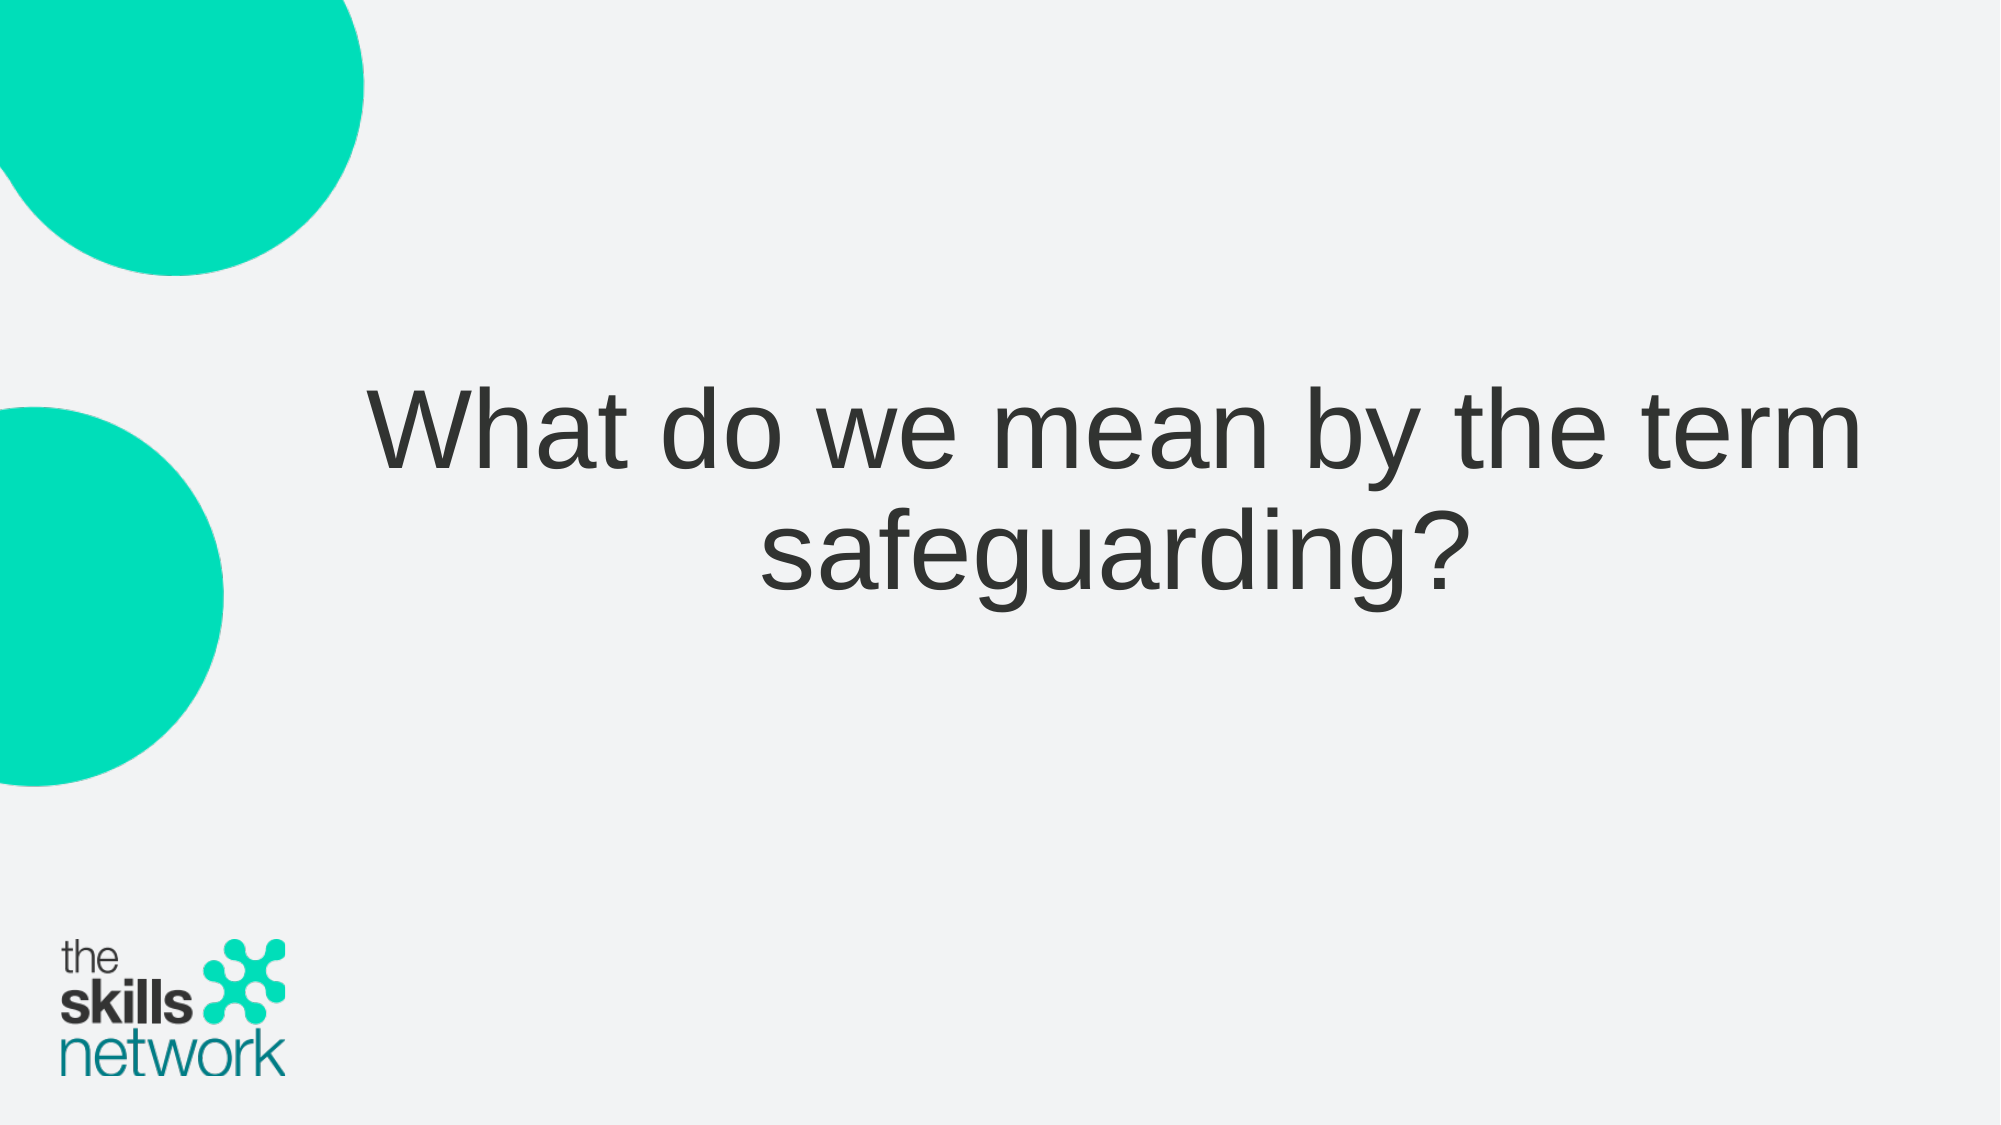

# What do we mean by the term safeguarding?